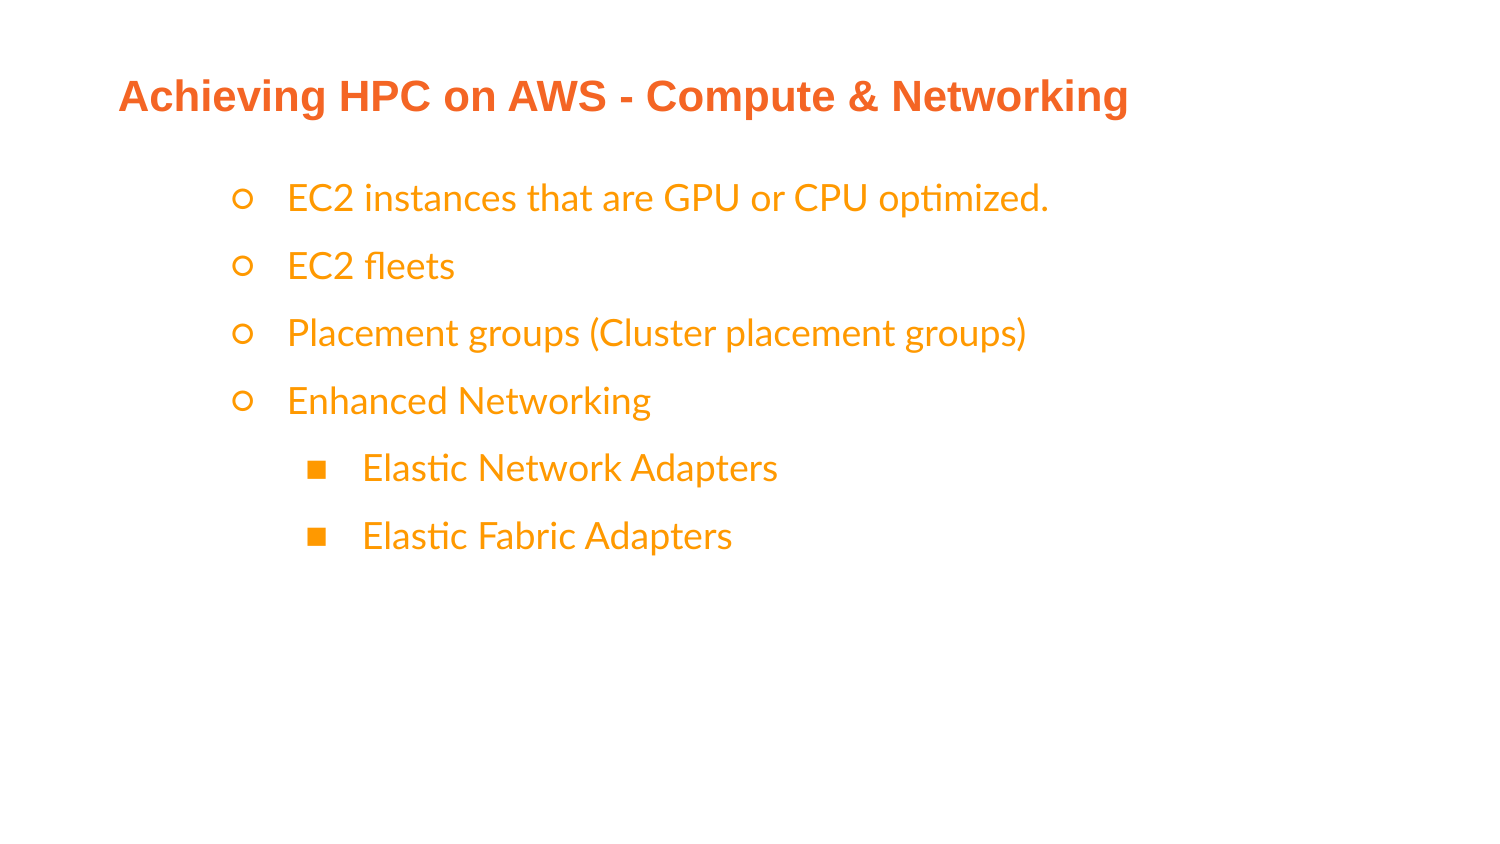

Achieving HPC on AWS - Compute & Networking
EC2 instances that are GPU or CPU optimized.
EC2 fleets
Placement groups (Cluster placement groups)
Enhanced Networking
Elastic Network Adapters
Elastic Fabric Adapters